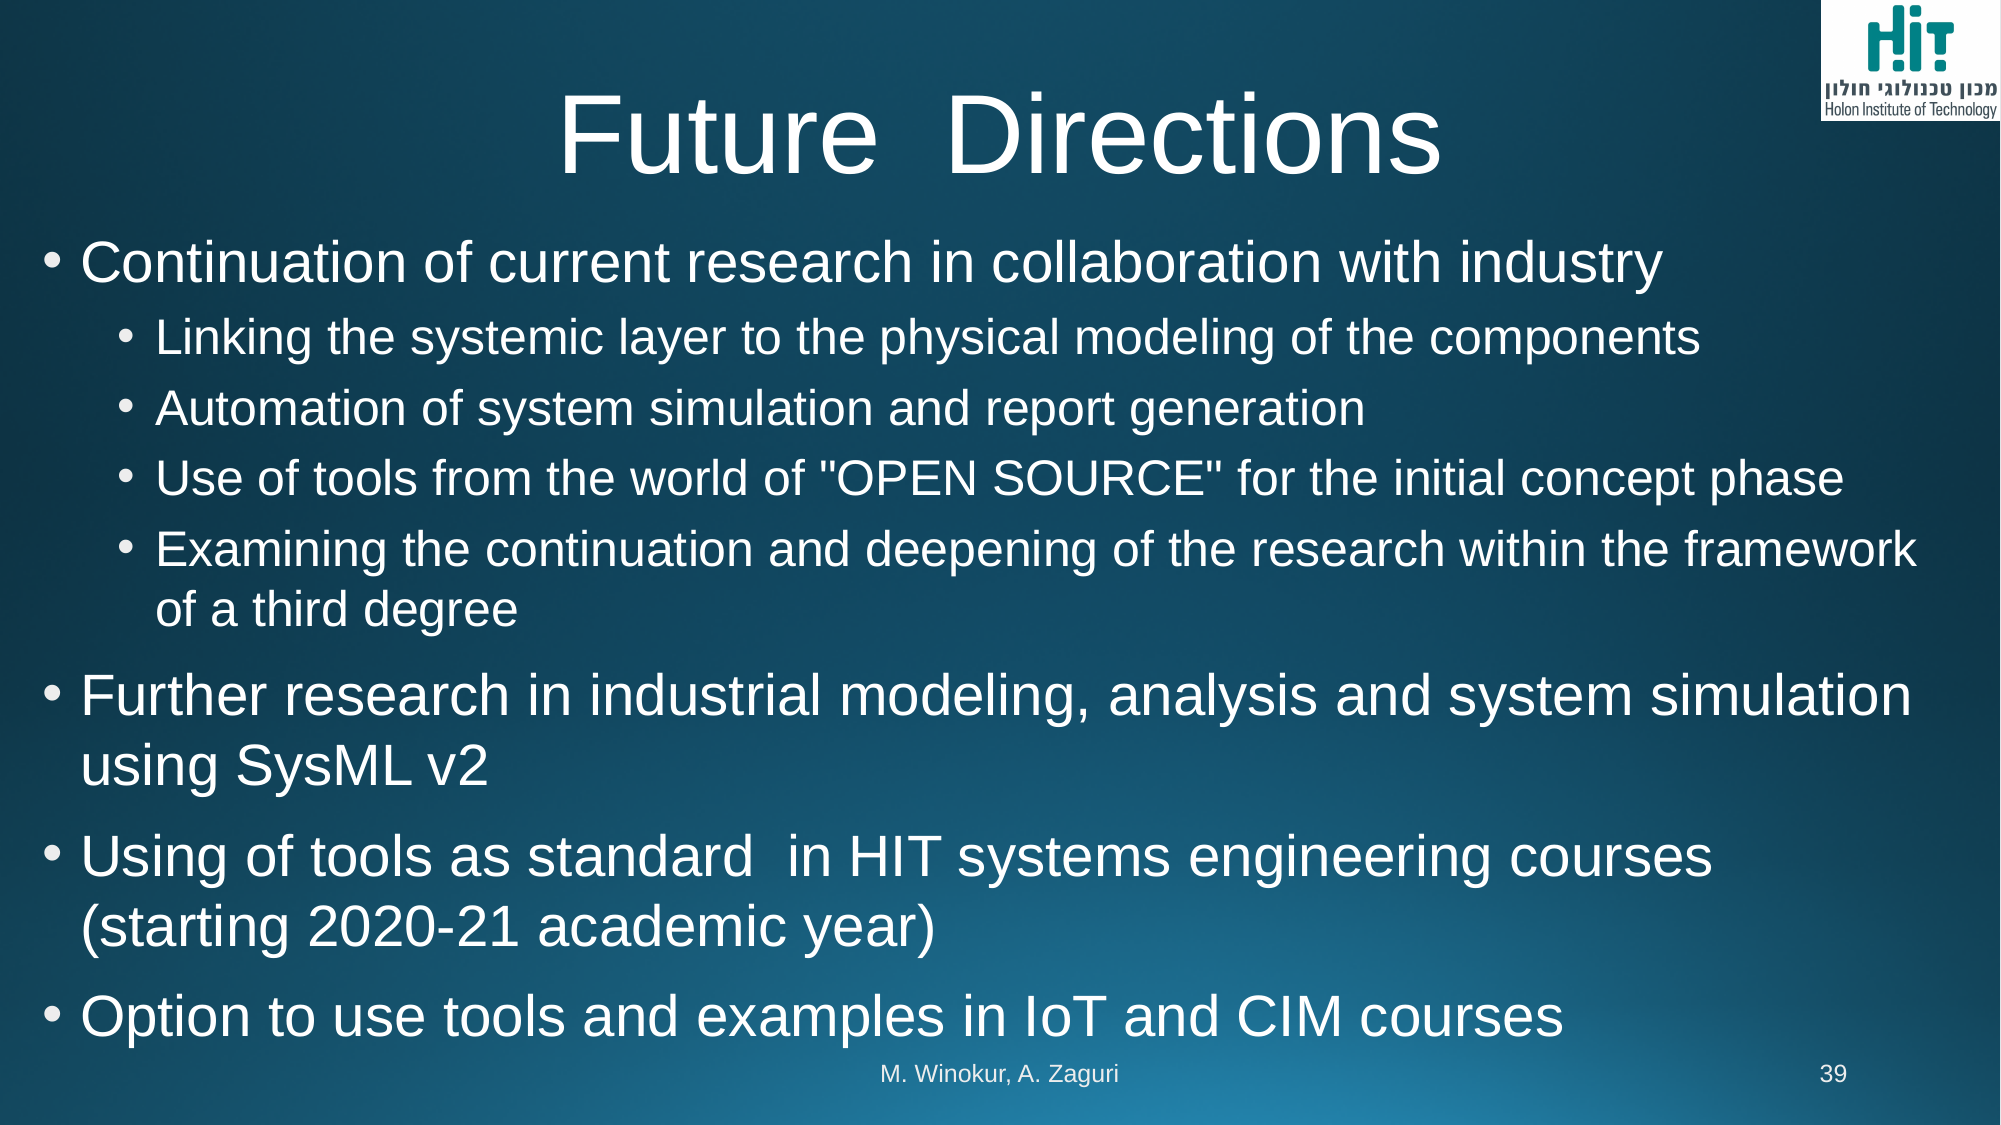

# Future  Directions
Continuation of current research in collaboration with industry
Linking the systemic layer to the physical modeling of the components
Automation of system simulation and report generation
Use of tools from the world of "OPEN SOURCE" for the initial concept phase
Examining the continuation and deepening of the research within the framework of a third degree
Further research in industrial modeling, analysis and system simulation using SysML v2
Using of tools as standard  in HIT systems engineering courses (starting 2020-21 academic year)
Option to use tools and examples in IoT and CIM courses
M. Winokur, A. Zaguri
39